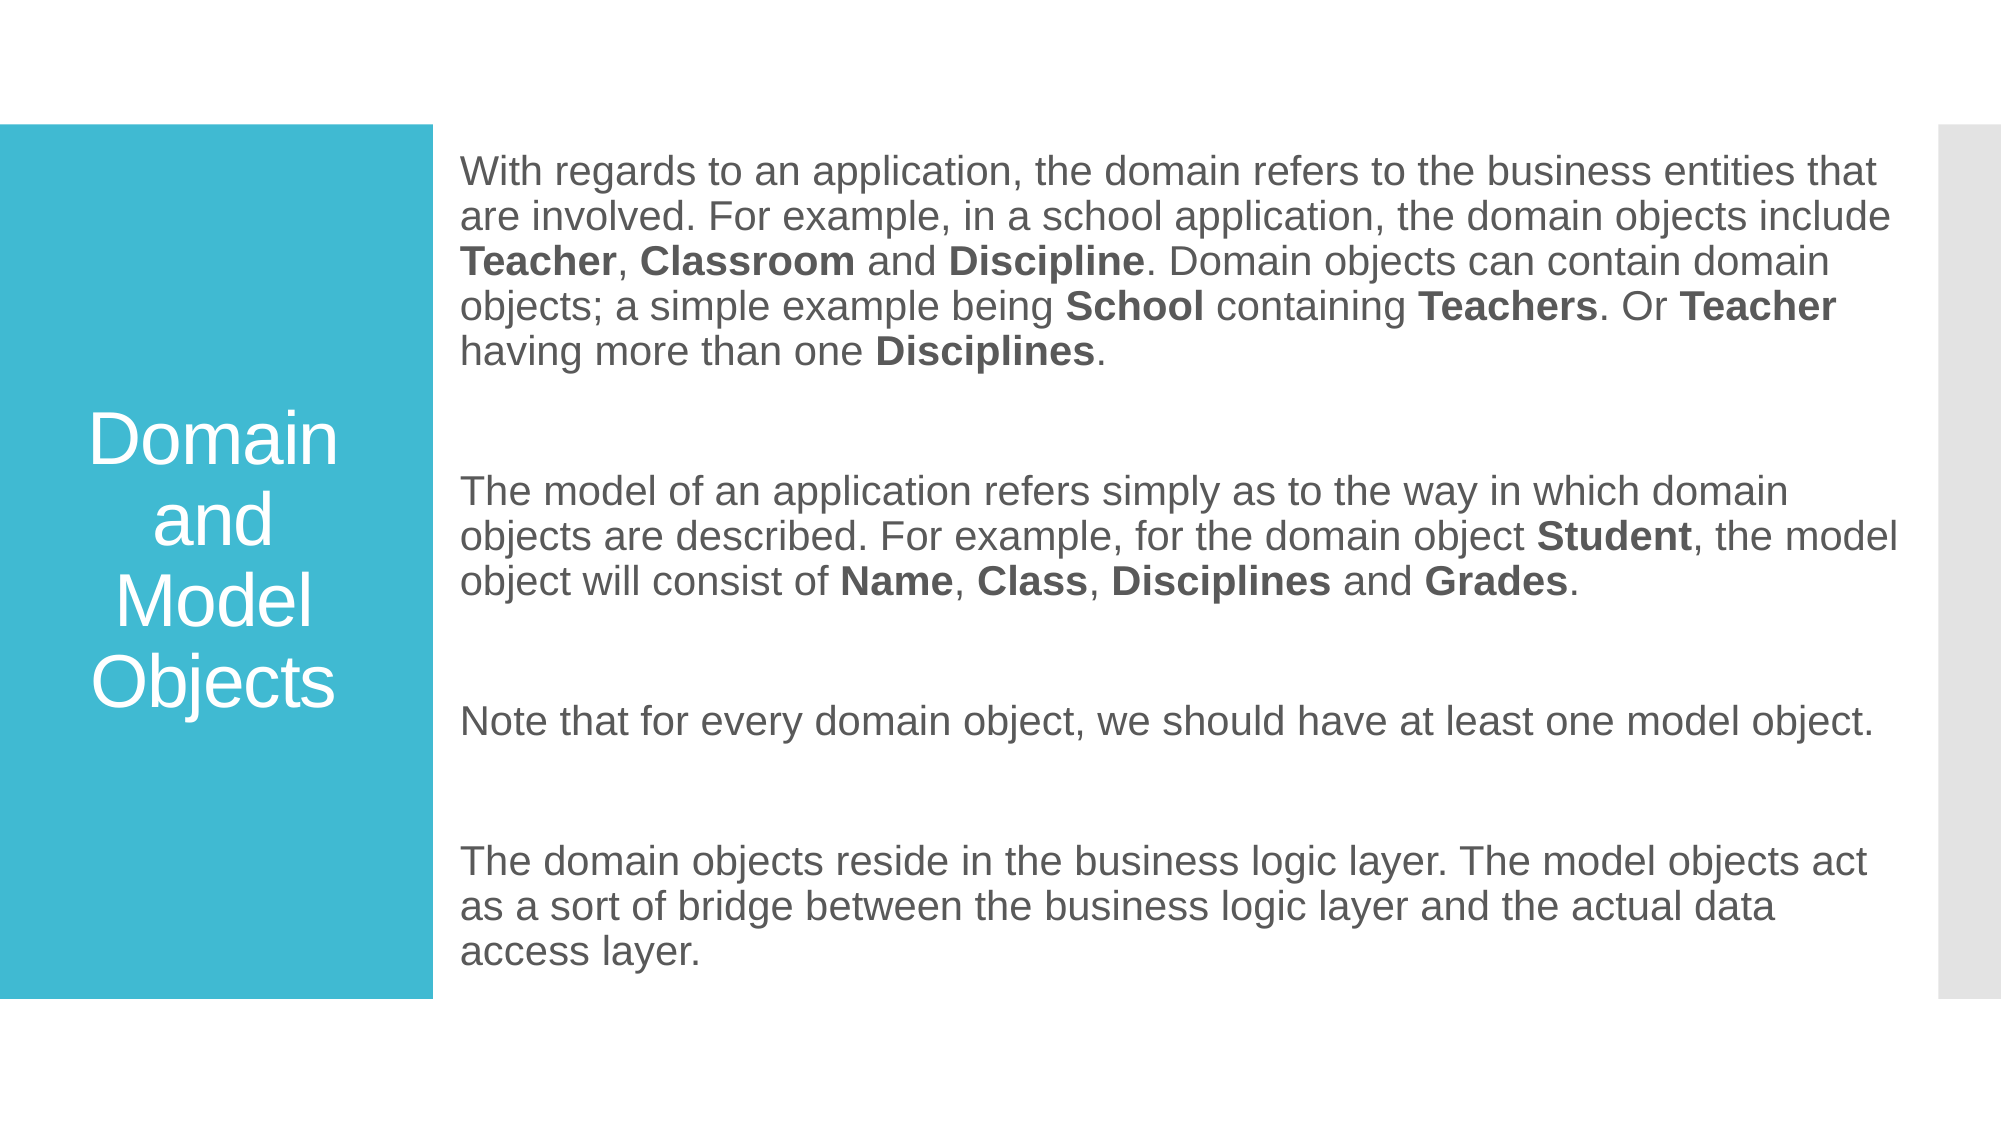

With regards to an application, the domain refers to the business entities that are involved. For example, in a school application, the domain objects include Teacher, Classroom and Discipline. Domain objects can contain domain objects; a simple example being School containing Teachers. Or Teacher having more than one Disciplines.

The model of an application refers simply as to the way in which domain objects are described. For example, for the domain object Student, the model object will consist of Name, Class, Disciplines and Grades.

Note that for every domain object, we should have at least one model object.

The domain objects reside in the business logic layer. The model objects act as a sort of bridge between the business logic layer and the actual data access layer.
# Domain and Model Objects